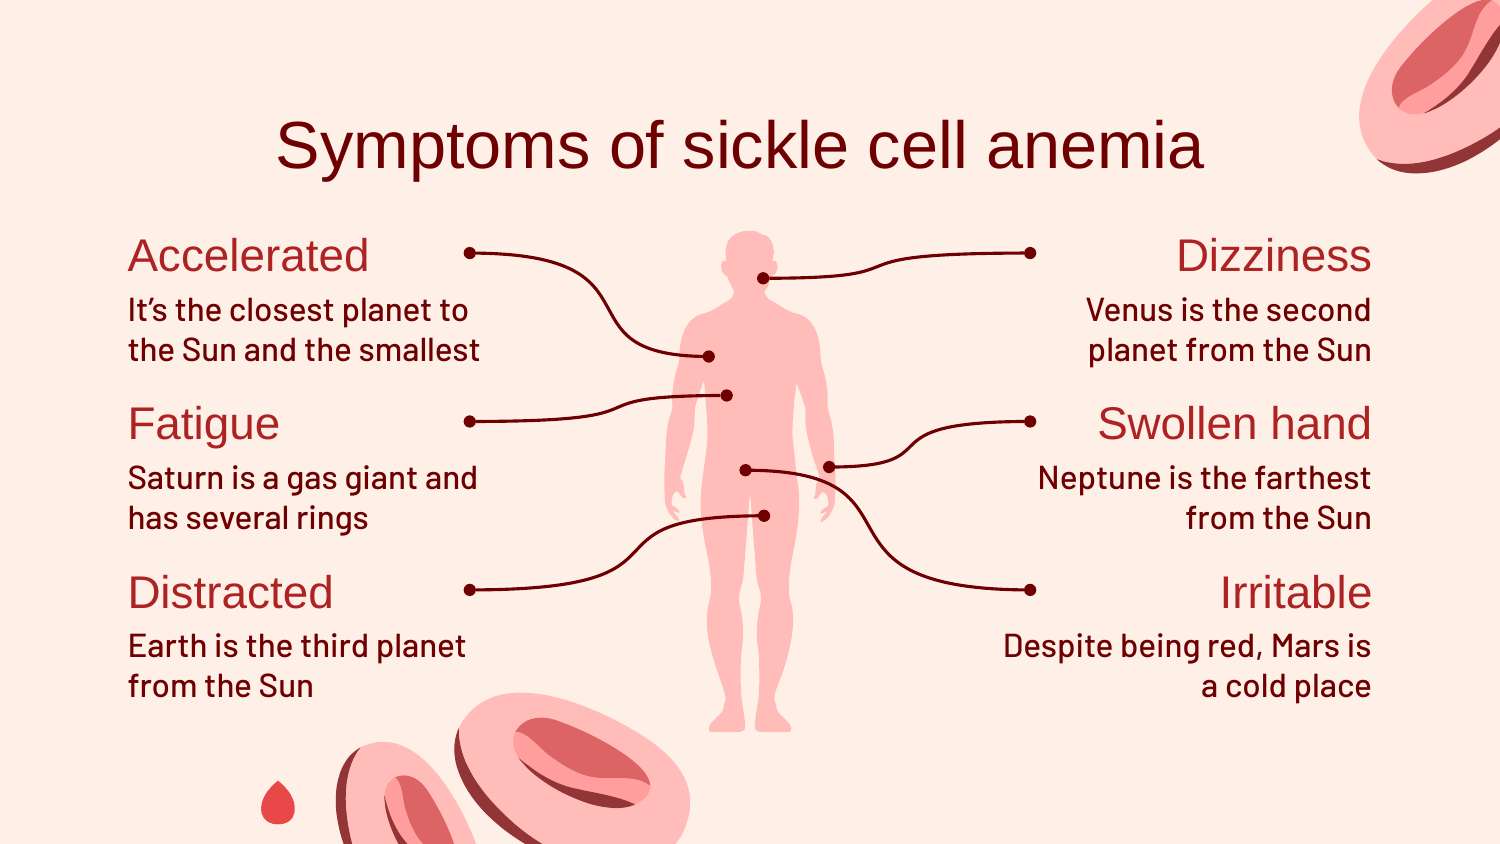

# Symptoms of sickle cell anemia
Accelerated
Dizziness

It’s the closest planet to the Sun and the smallest
Venus is the second planet from the Sun
Fatigue
Swollen hand
Saturn is a gas giant and has several rings
Neptune is the farthest from the Sun
Distracted
Irritable
Earth is the third planet from the Sun
Despite being red, Mars is a cold place